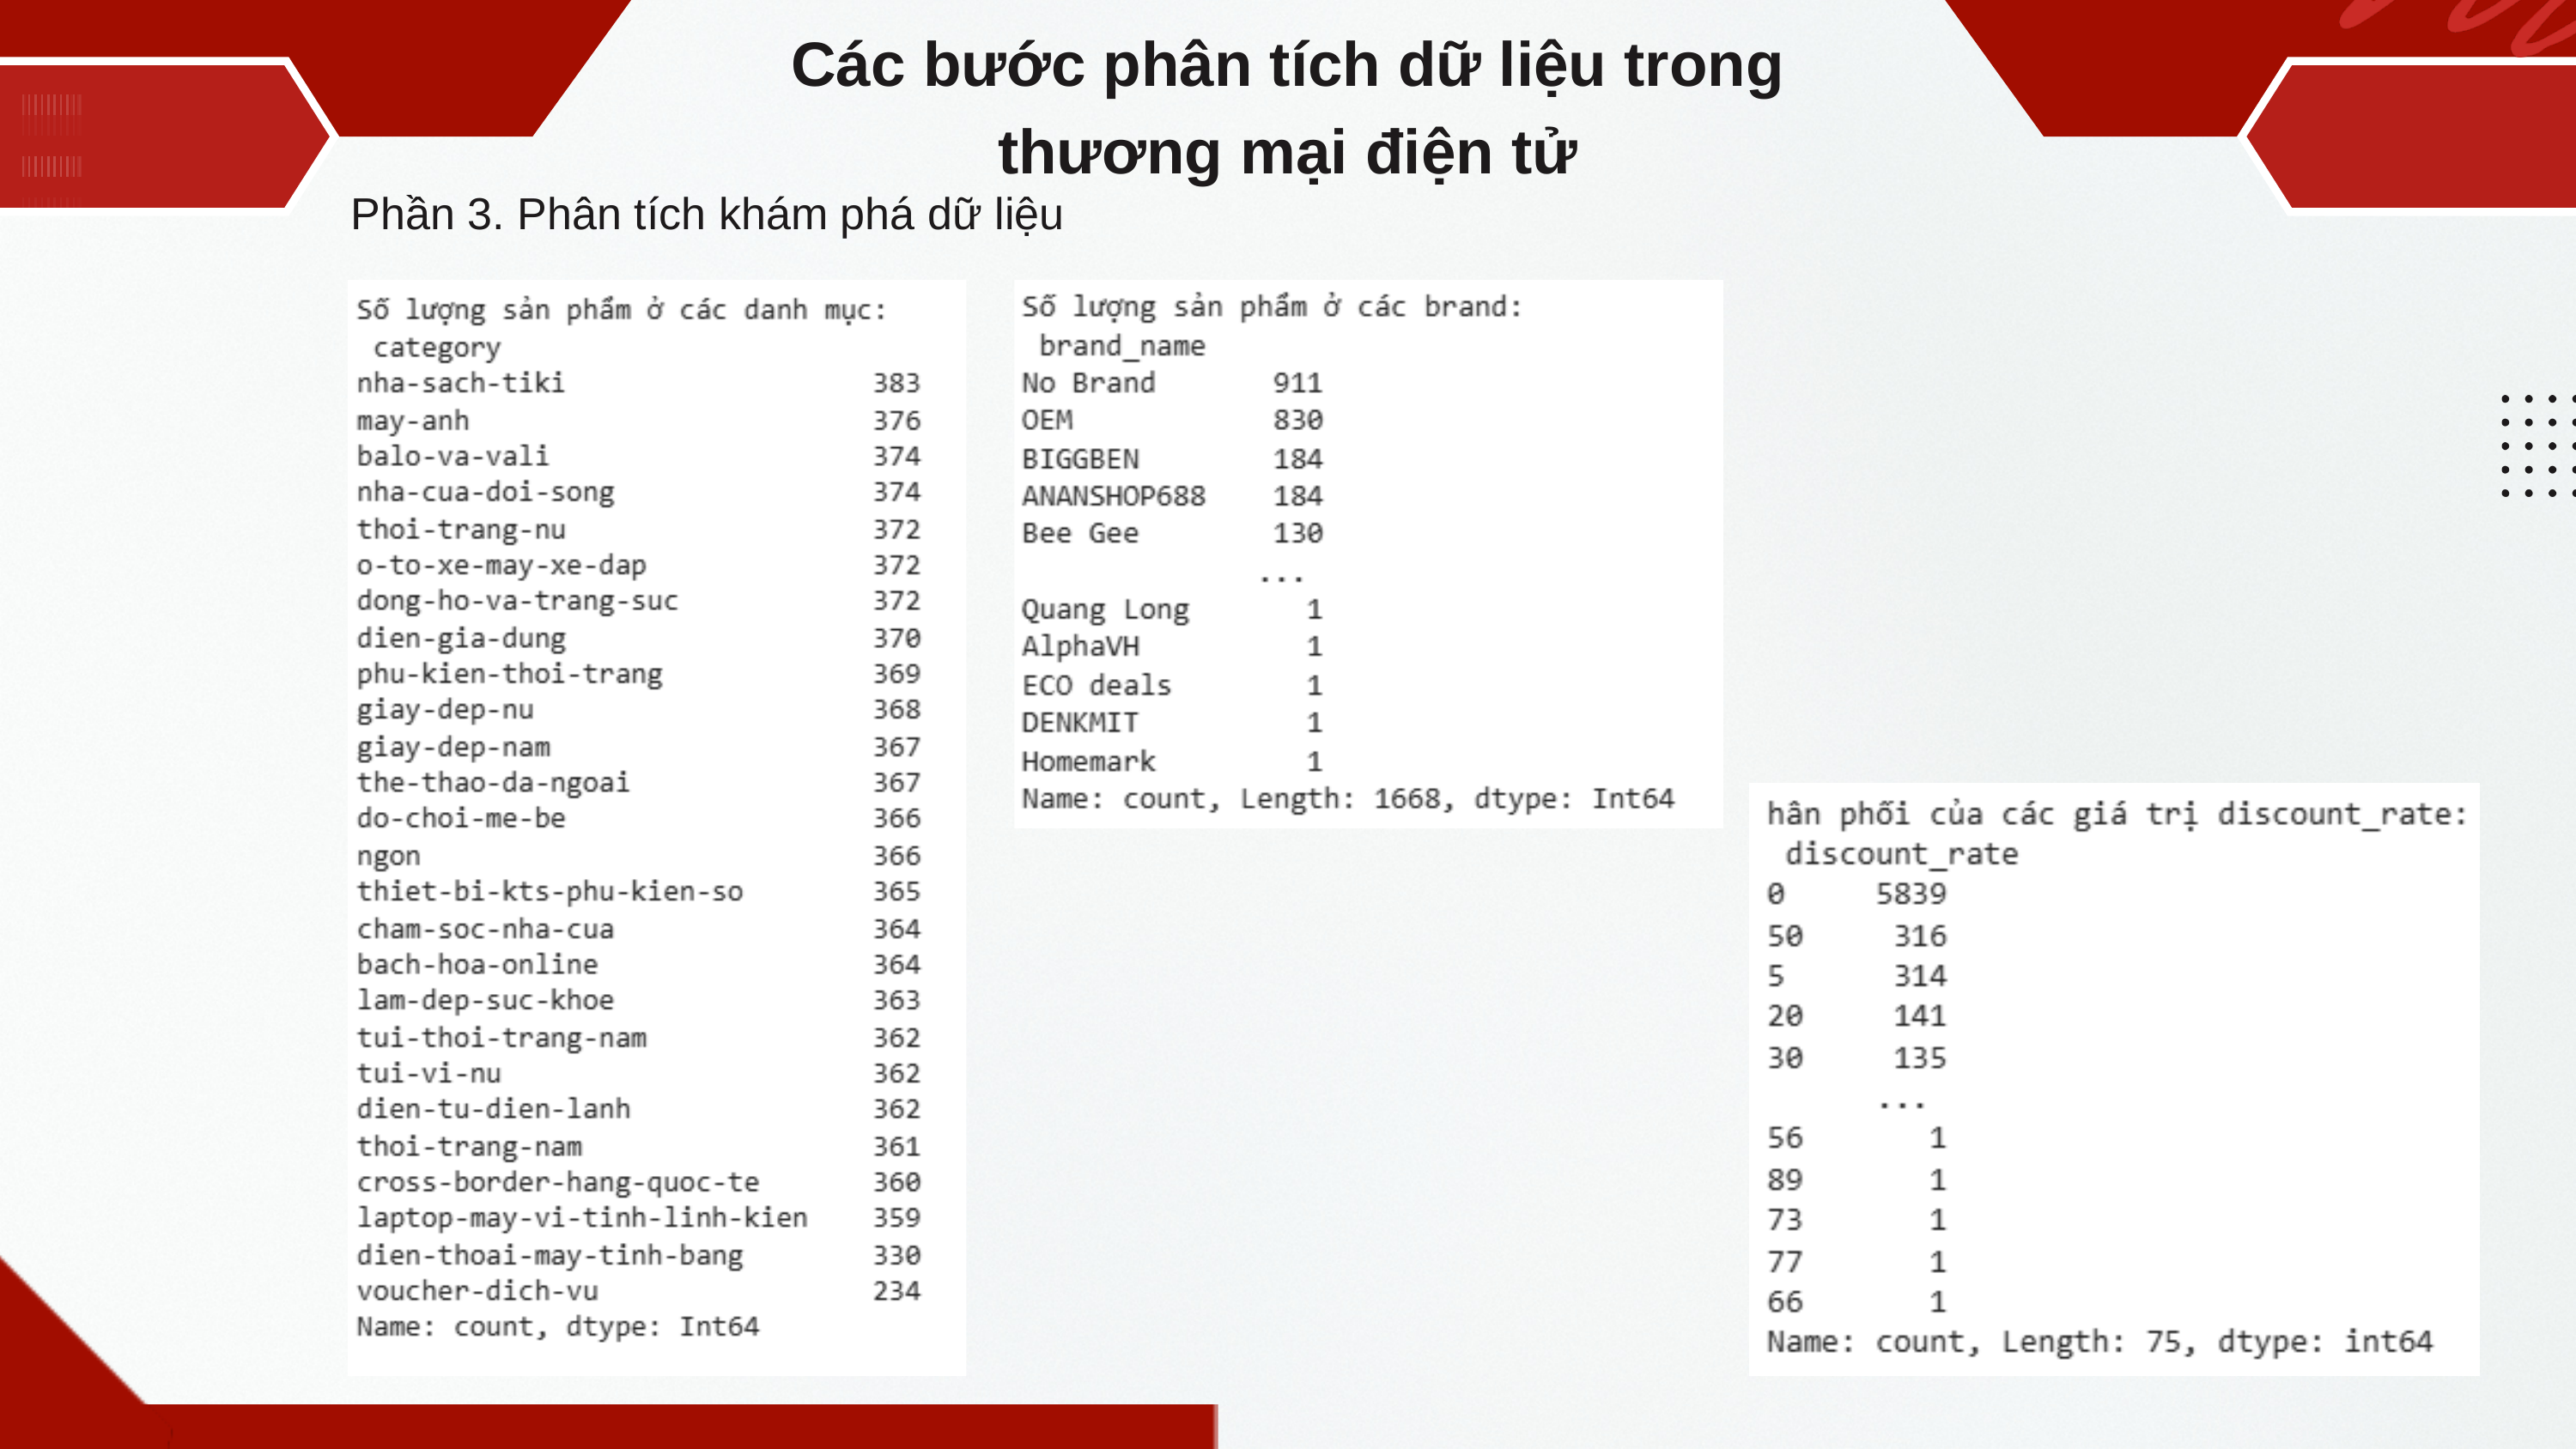

Các bước phân tích dữ liệu trong thương mại điện tử

Phần 3. Phân tích khám phá dữ liệu